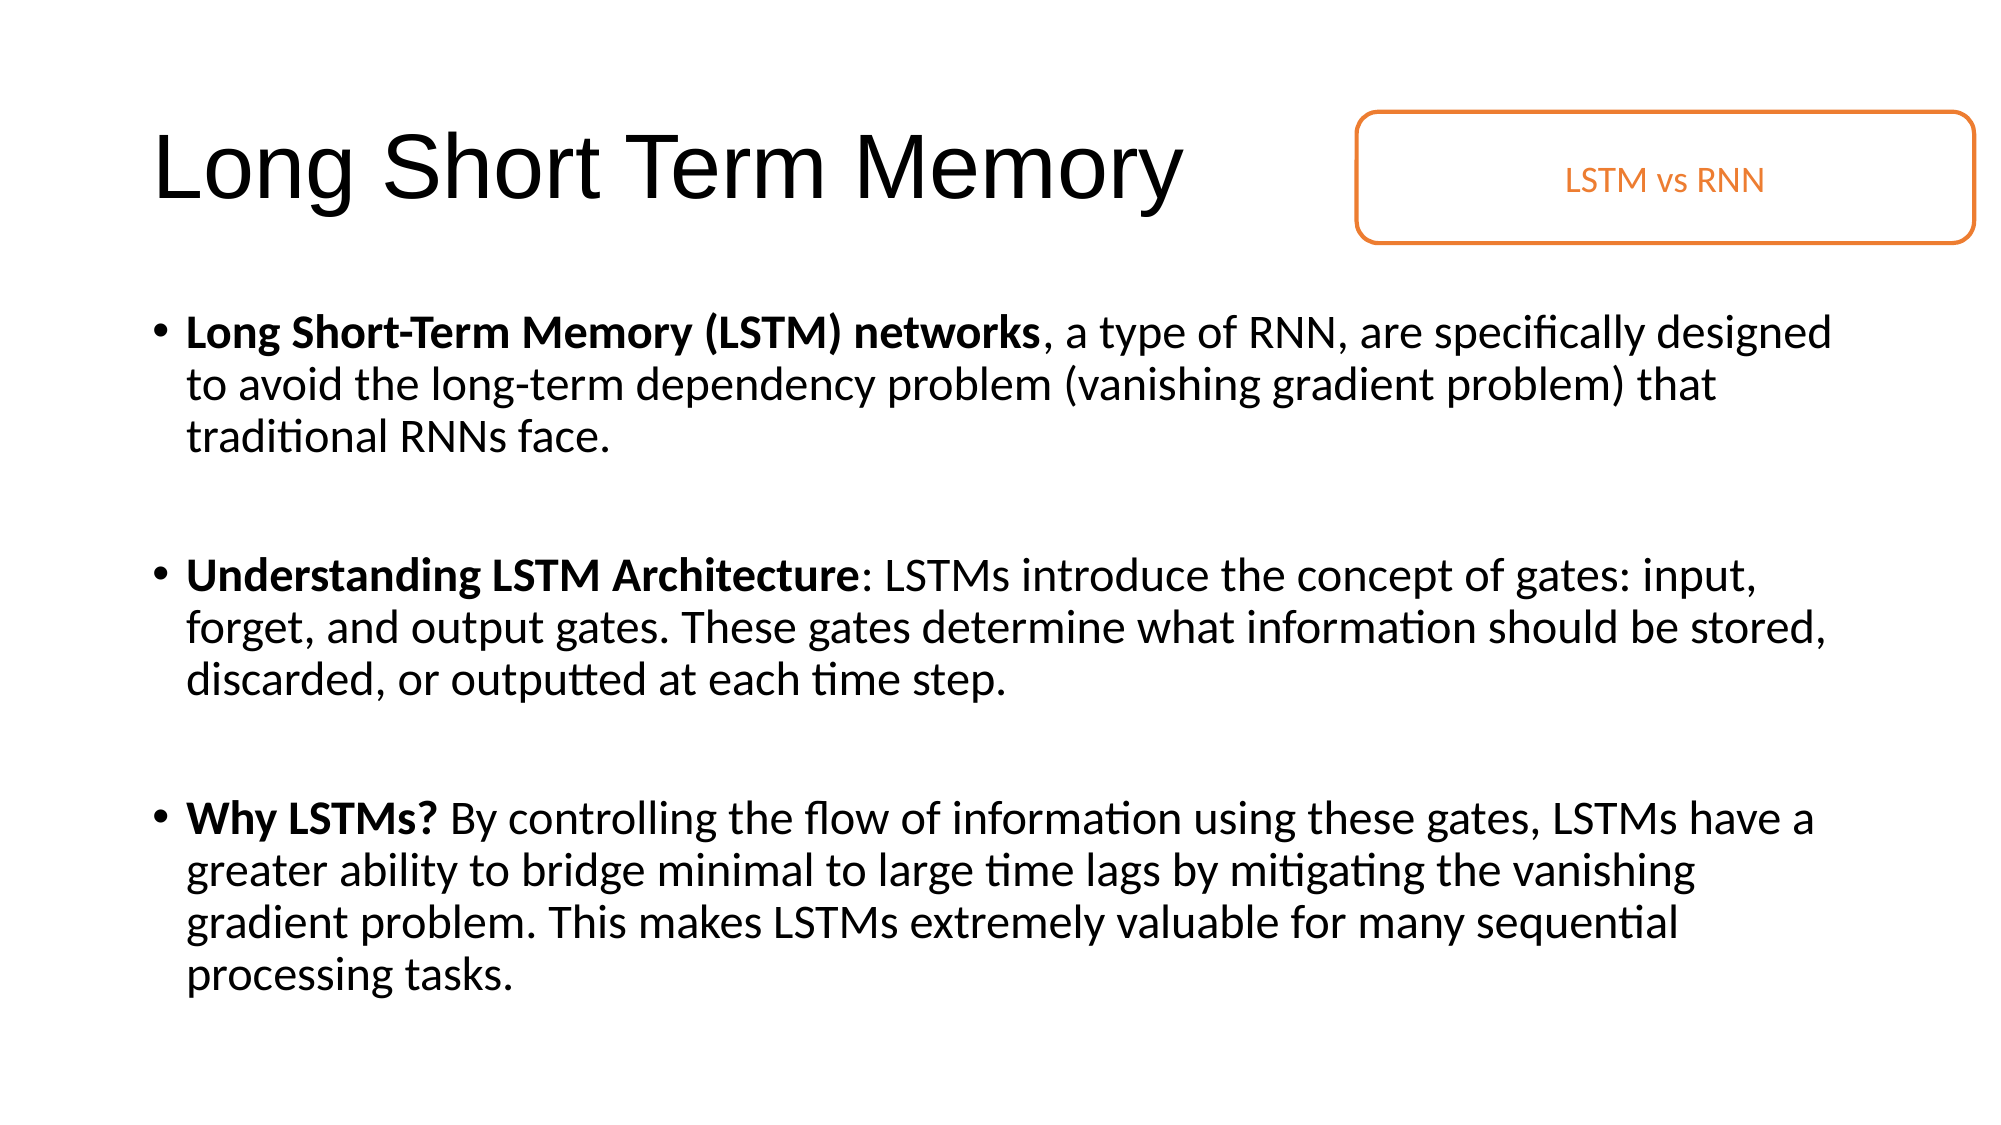

# Long Short Term Memory
LSTM vs RNN
Long Short-Term Memory (LSTM) networks, a type of RNN, are specifically designed to avoid the long-term dependency problem (vanishing gradient problem) that traditional RNNs face.

Understanding LSTM Architecture: LSTMs introduce the concept of gates: input, forget, and output gates. These gates determine what information should be stored, discarded, or outputted at each time step.

Why LSTMs? By controlling the flow of information using these gates, LSTMs have a greater ability to bridge minimal to large time lags by mitigating the vanishing gradient problem. This makes LSTMs extremely valuable for many sequential processing tasks.